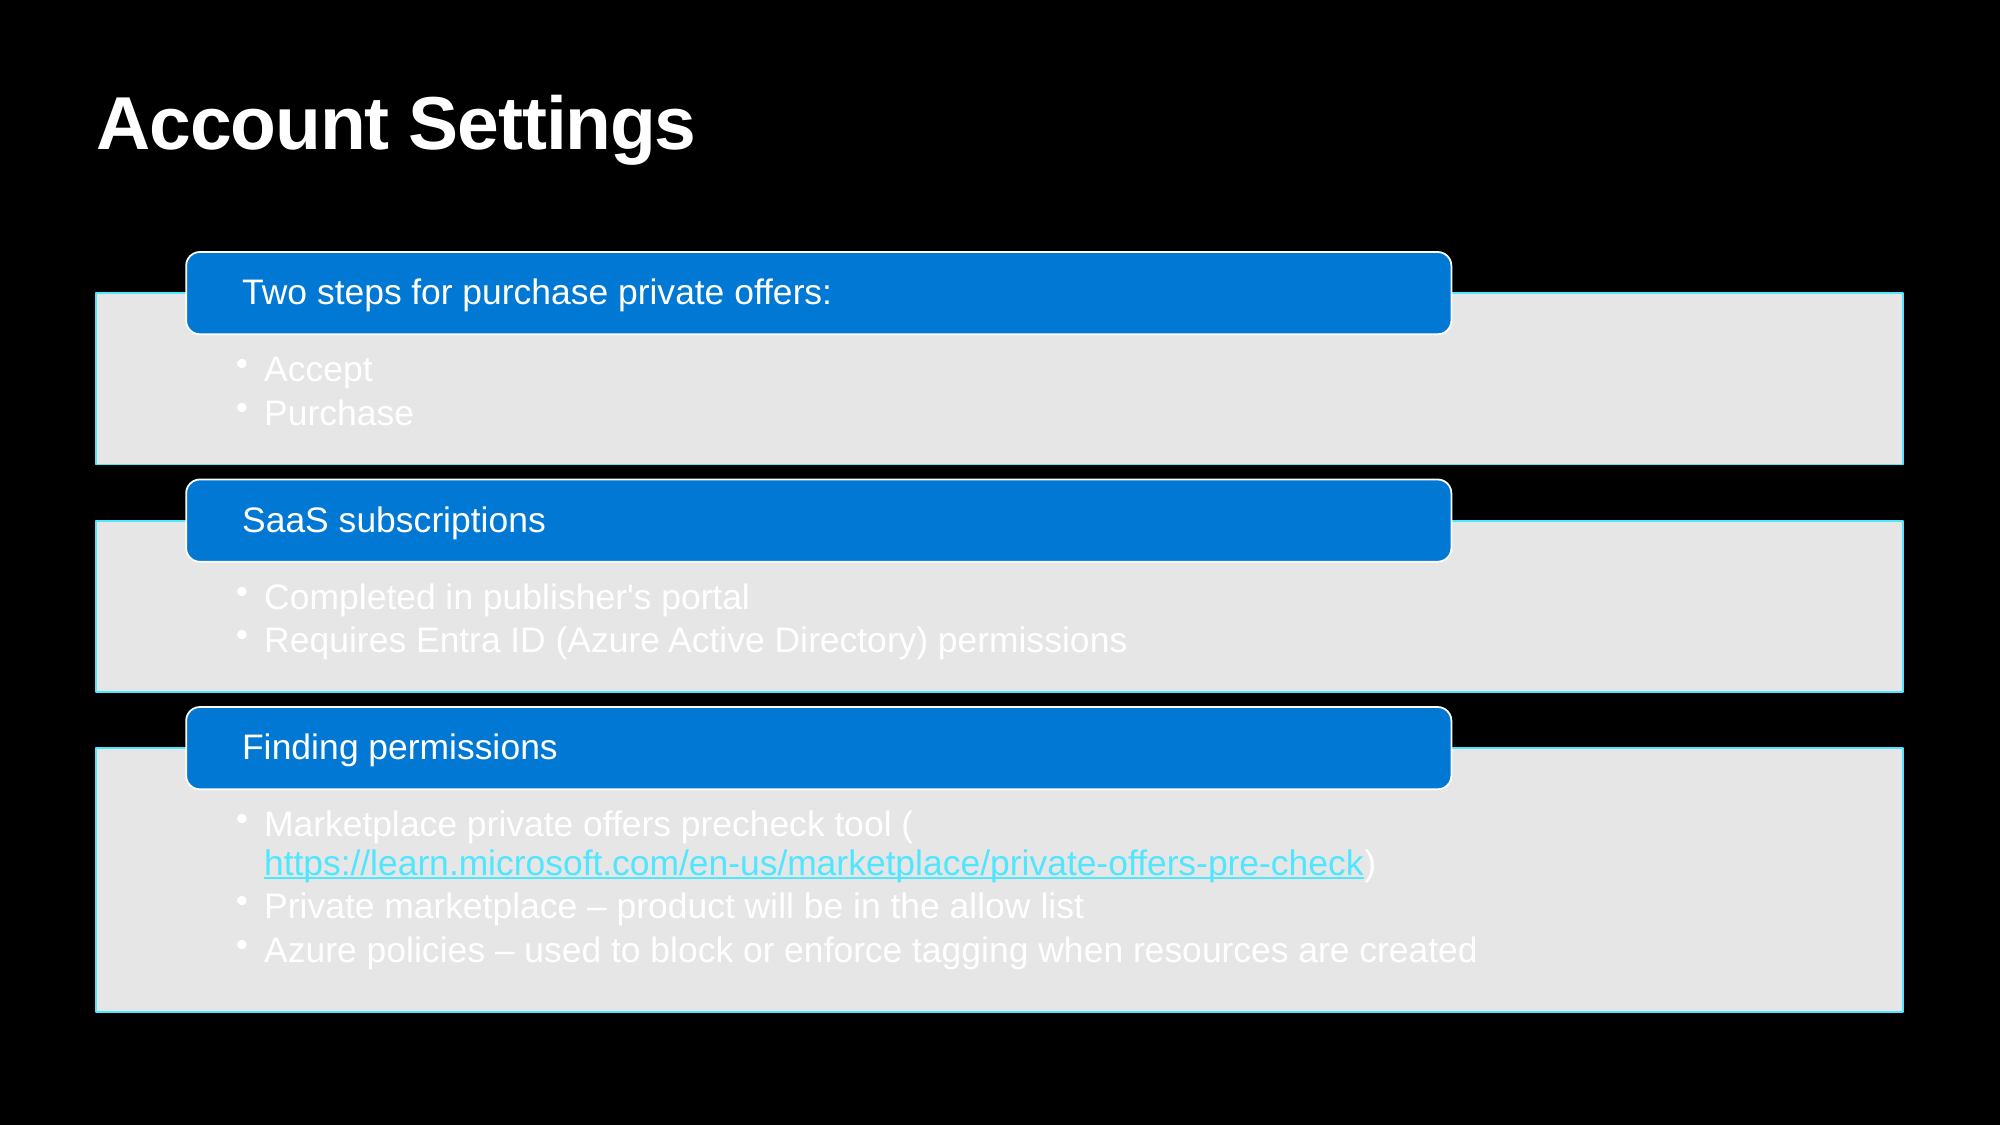

# Account Settings
Accept
Purchase
Two steps for purchase private offers:
Completed in publisher's portal
Requires Entra ID (Azure Active Directory) permissions
SaaS subscriptions
Marketplace private offers precheck tool (https://learn.microsoft.com/en-us/marketplace/private-offers-pre-check)
Private marketplace – product will be in the allow list
Azure policies – used to block or enforce tagging when resources are created
Finding permissions